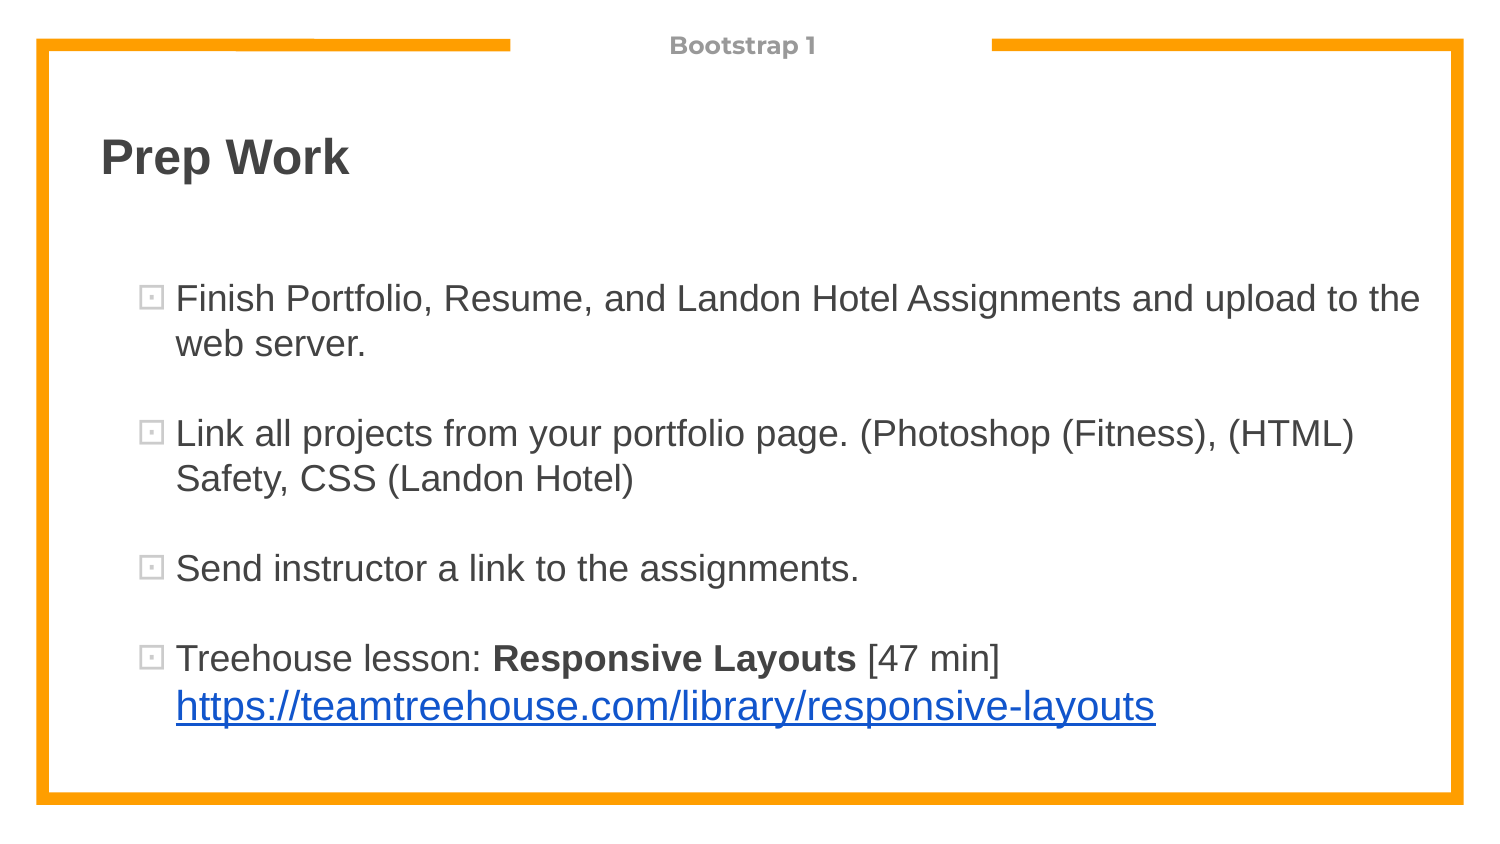

# Bootstrap 1
Prep Work

Finish Portfolio, Resume, and Landon Hotel Assignments and upload to the web server.

Link all projects from your portfolio page. (Photoshop (Fitness), (HTML) Safety, CSS (Landon Hotel)

Send instructor a link to the assignments.

Treehouse lesson: Responsive Layouts [47 min]
https://teamtreehouse.com/library/responsive-layouts